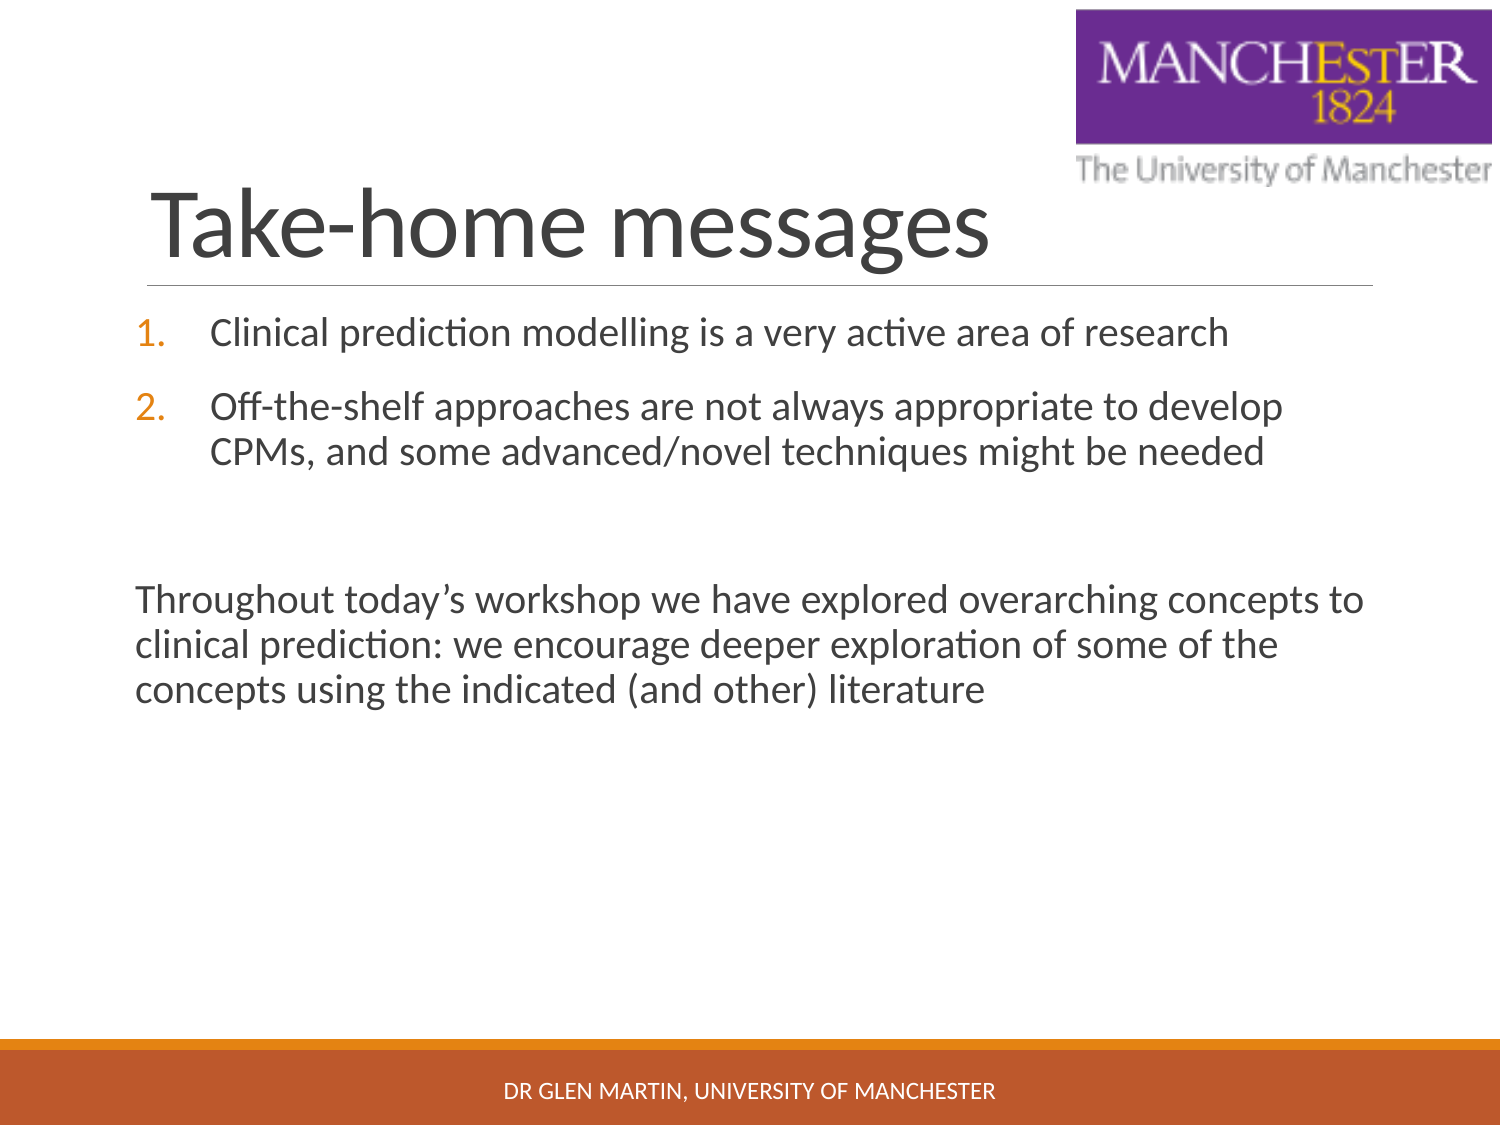

# Take-home messages
Clinical prediction modelling is a very active area of research
Off-the-shelf approaches are not always appropriate to develop CPMs, and some advanced/novel techniques might be needed

Throughout today’s workshop we have explored overarching concepts to clinical prediction: we encourage deeper exploration of some of the concepts using the indicated (and other) literature
Dr Glen Martin, University of Manchester